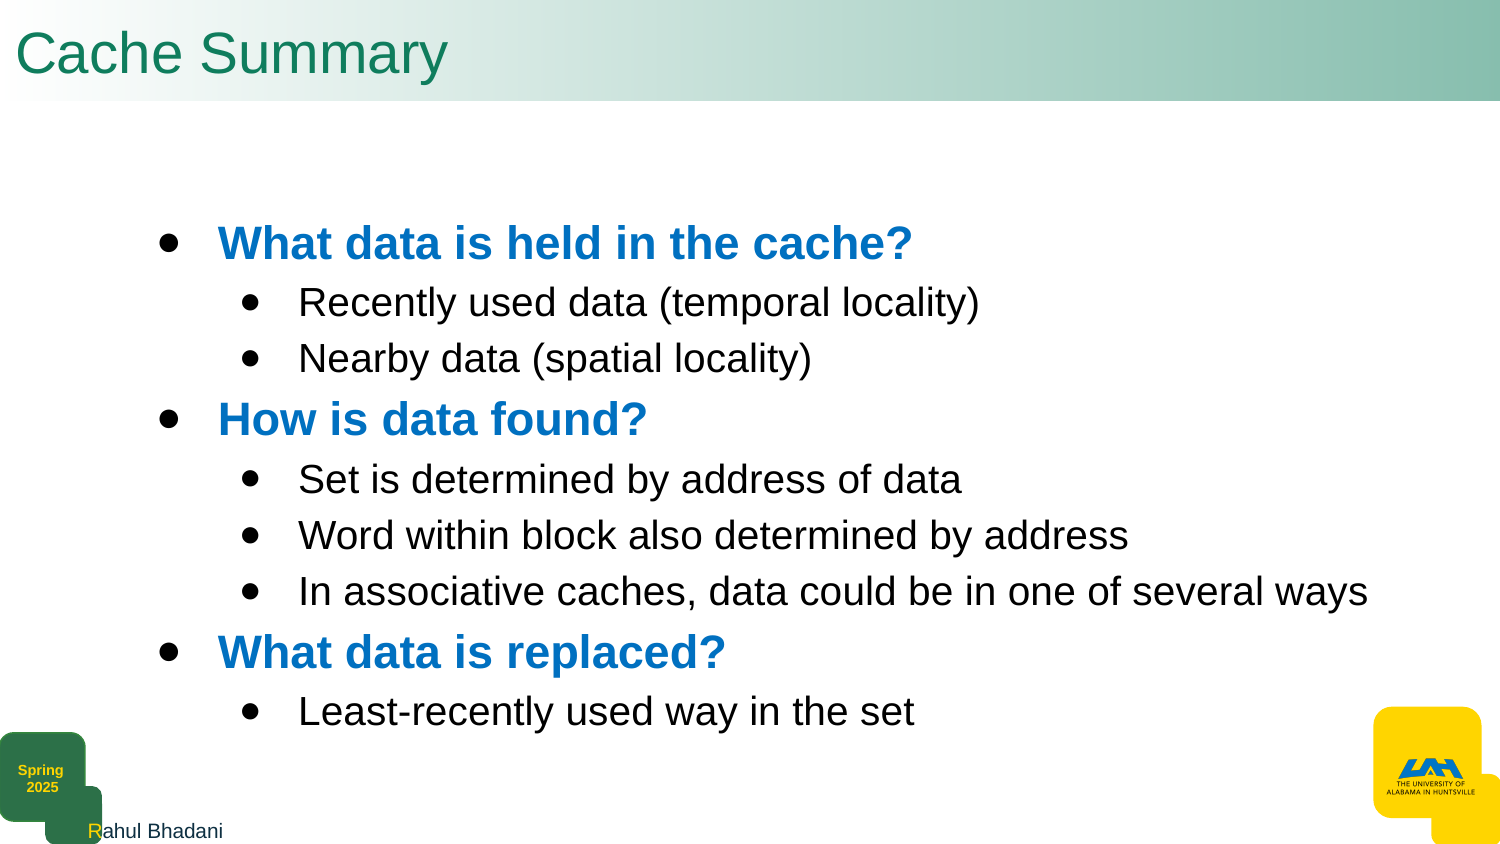

# Cache Summary​
What data is held in the cache?​
Recently used data (temporal locality)​
Nearby data (spatial locality)​
How is data found?​
Set is determined by address of data​
Word within block also determined by address​
In associative caches, data could be in one of several ways​
What data is replaced?​
Least-recently used way in the set​